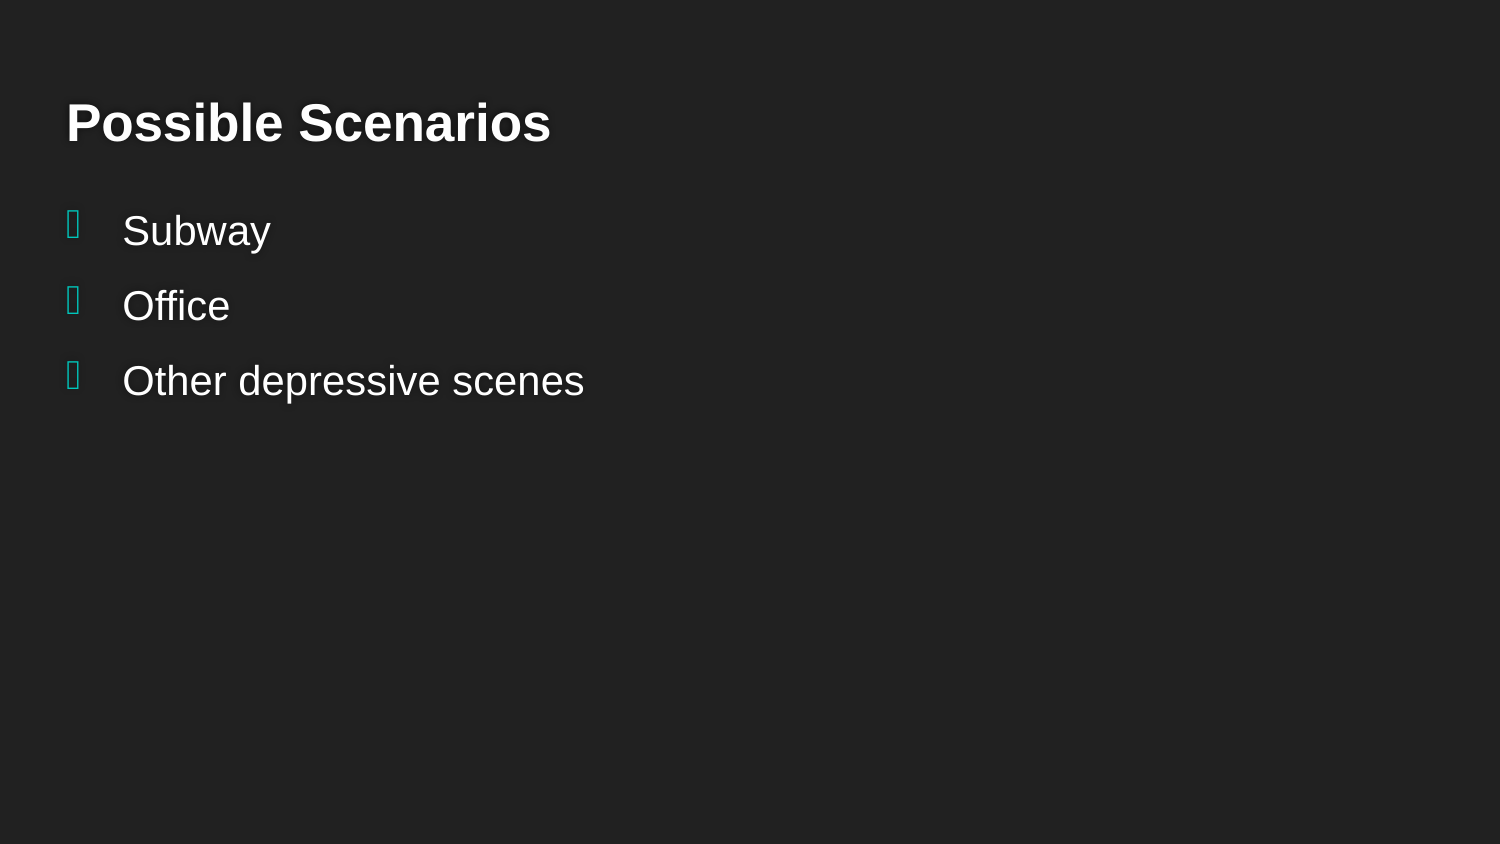

# Possible Scenarios
Subway
Office
Other depressive scenes